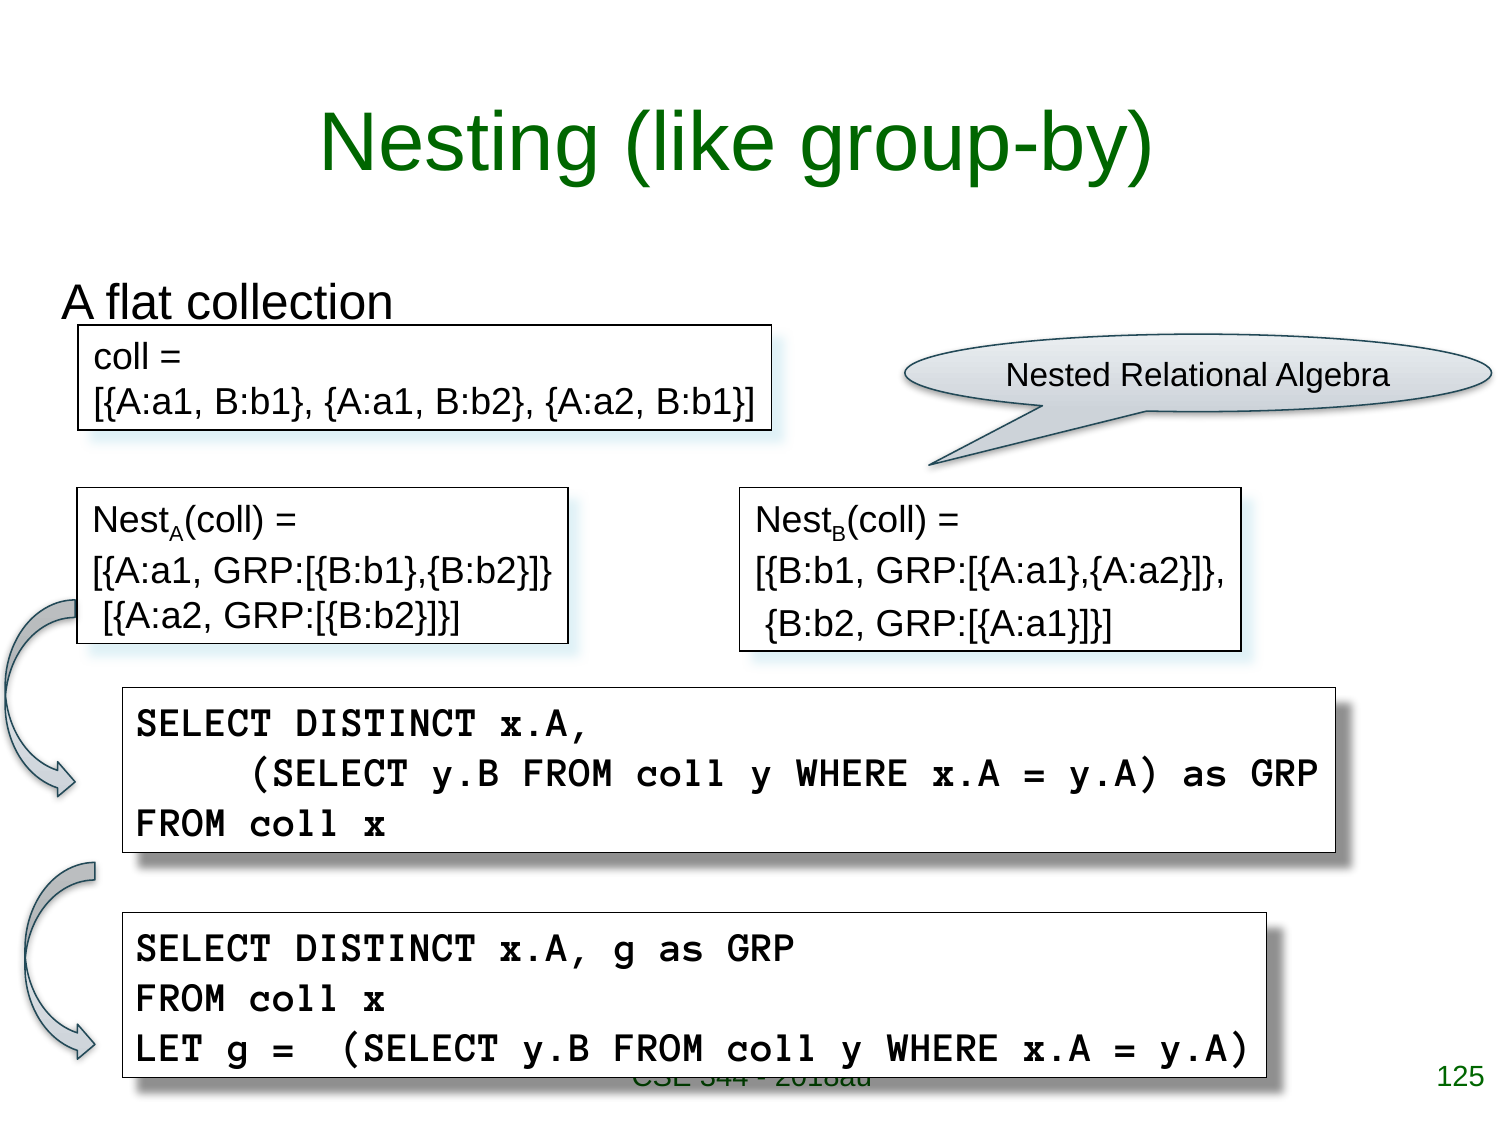

# Nesting (like group-by)
A flat collection
coll =
[{A:a1, B:b1}, {A:a1, B:b2}, {A:a2, B:b1}]
Nested Relational Algebra
NestA(coll) =
[{A:a1, GRP:[{B:b1},{B:b2}]}
 [{A:a2, GRP:[{B:b2}]}]
NestB(coll) =
[{B:b1, GRP:[{A:a1},{A:a2}]},
 {B:b2, GRP:[{A:a1}]}]

SELECT DISTINCT x.A,
     (SELECT y.B FROM coll y WHERE x.A = y.A) as GRP
FROM coll x

SELECT DISTINCT x.A, g as GRP
FROM coll x
LET g =  (SELECT y.B FROM coll y WHERE x.A = y.A)
CSE 344 - 2018au
125